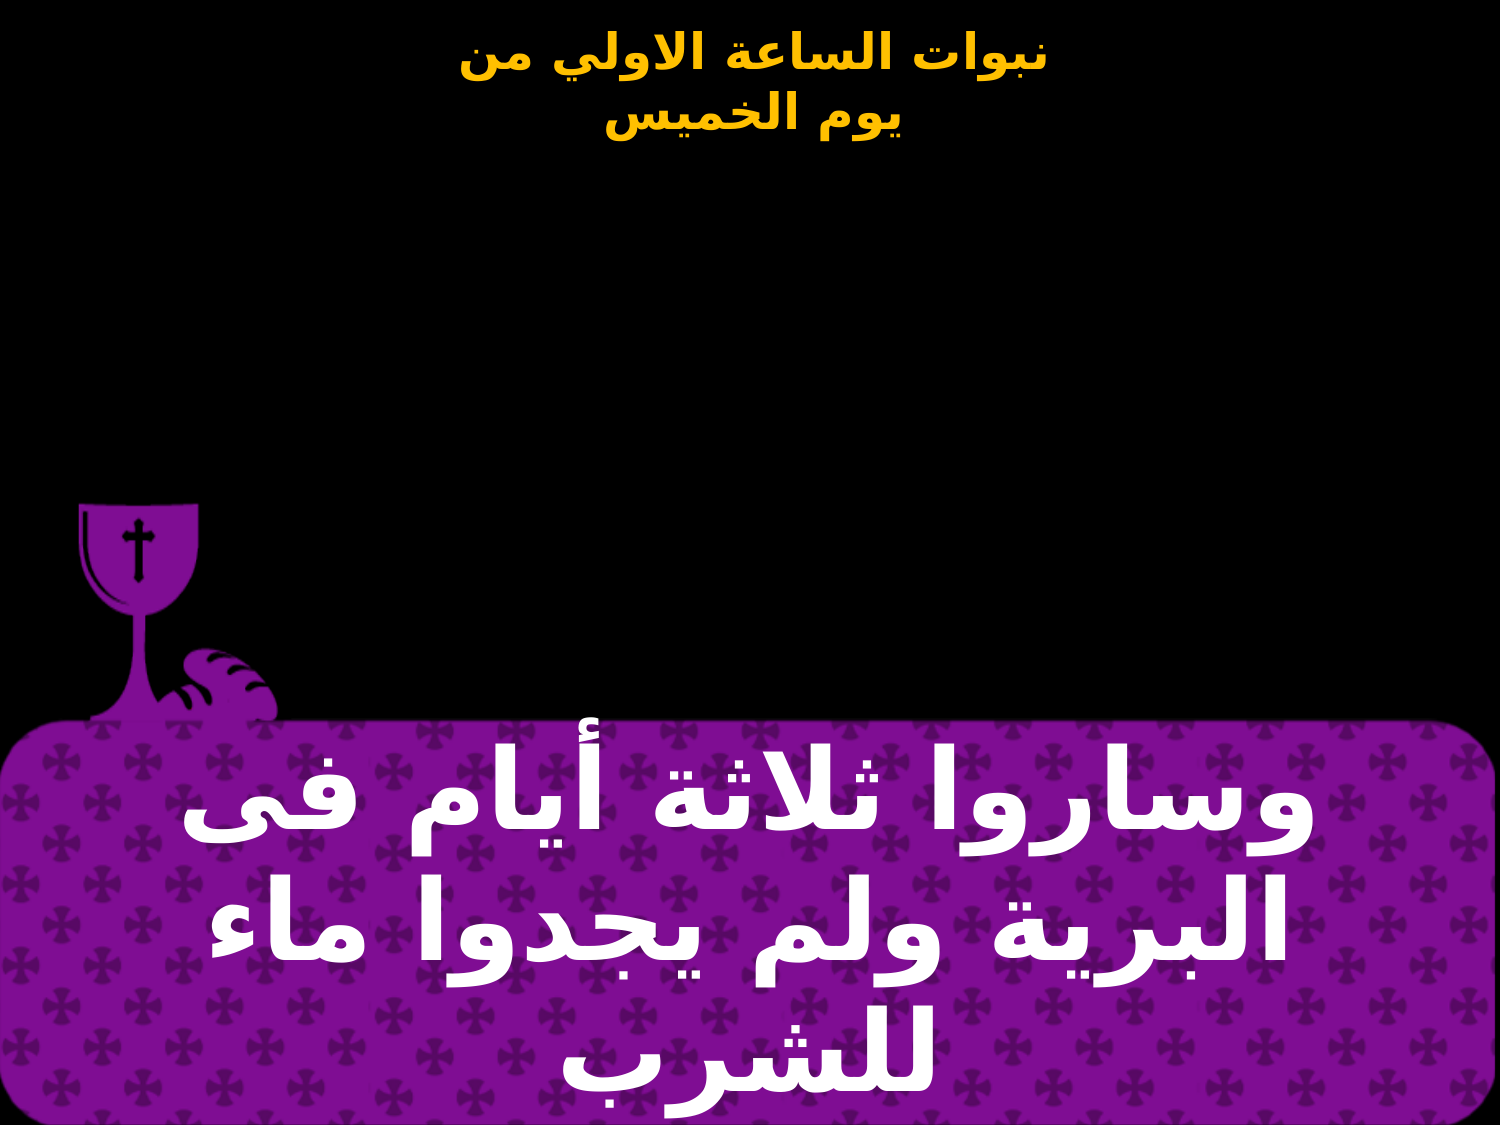

| وساروا ثلاثة أيام فى البرية ولم يجدوا ماء للشرب |
| --- |